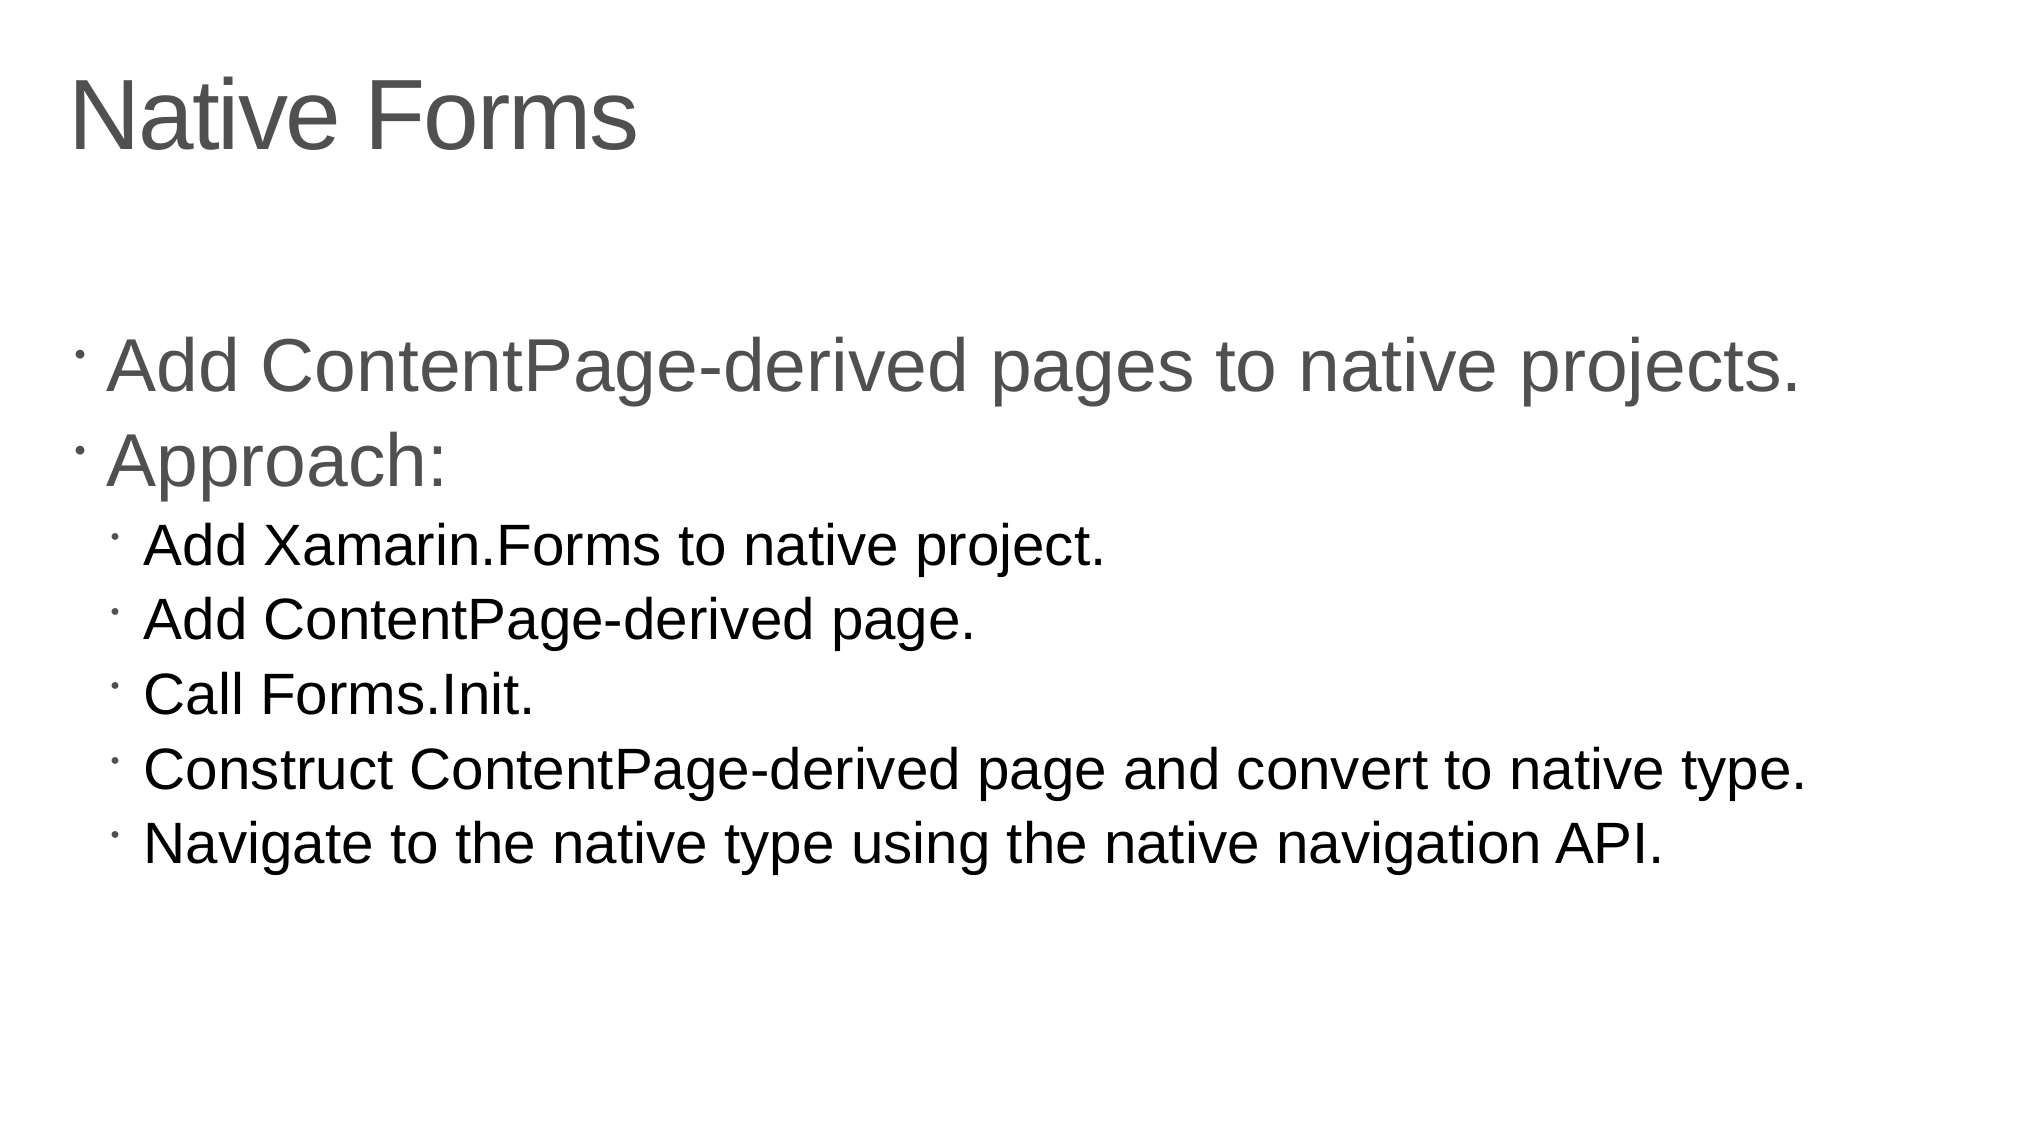

# Native Forms
Add ContentPage-derived pages to native projects.
Approach:
Add Xamarin.Forms to native project.
Add ContentPage-derived page.
Call Forms.Init.
Construct ContentPage-derived page and convert to native type.
Navigate to the native type using the native navigation API.